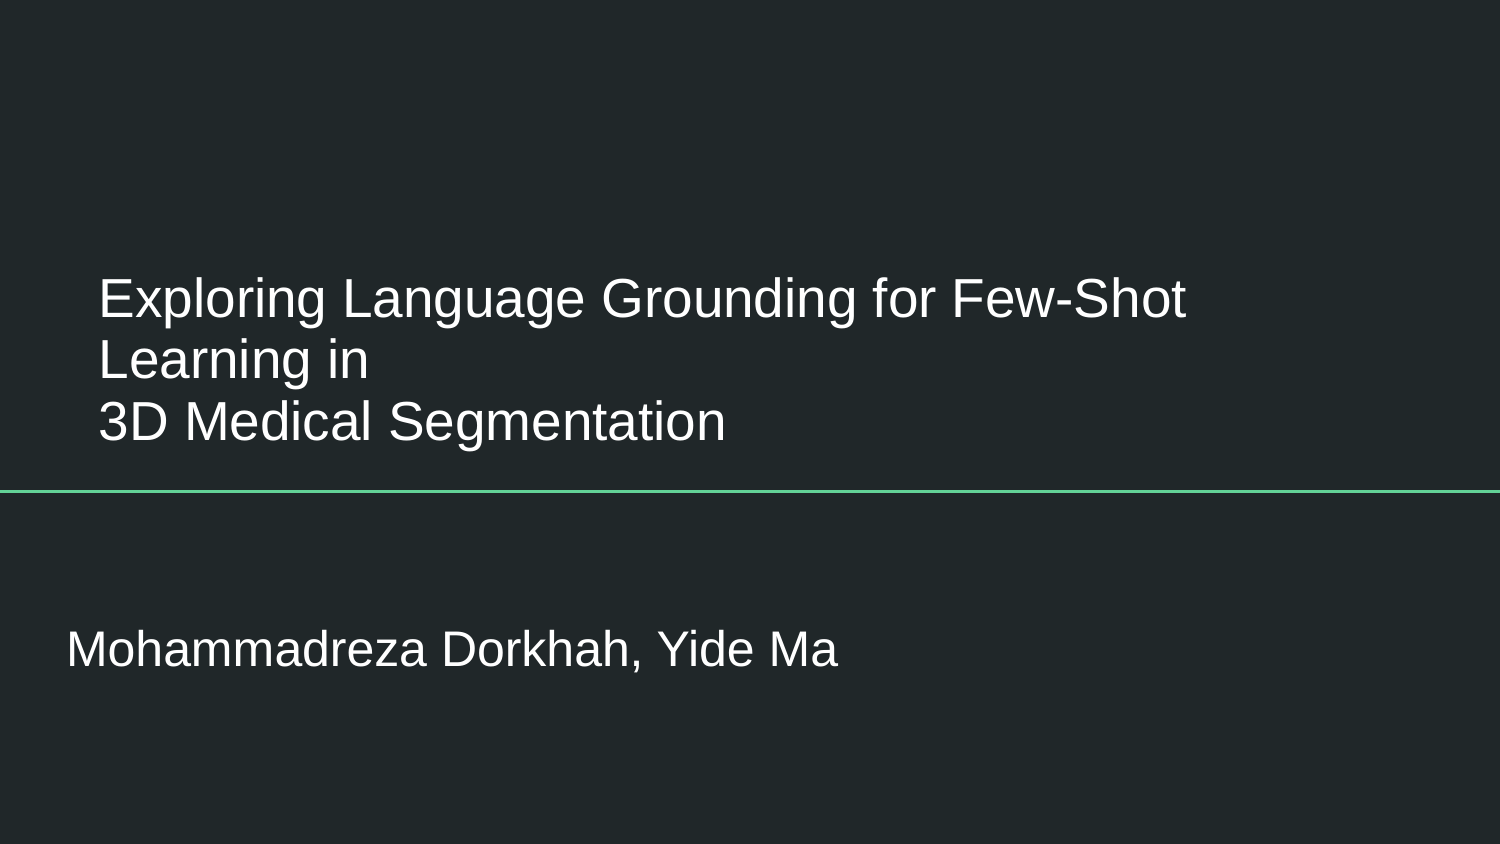

# Exploring Language Grounding for Few-Shot Learning in
3D Medical Segmentation
Mohammadreza Dorkhah, Yide Ma